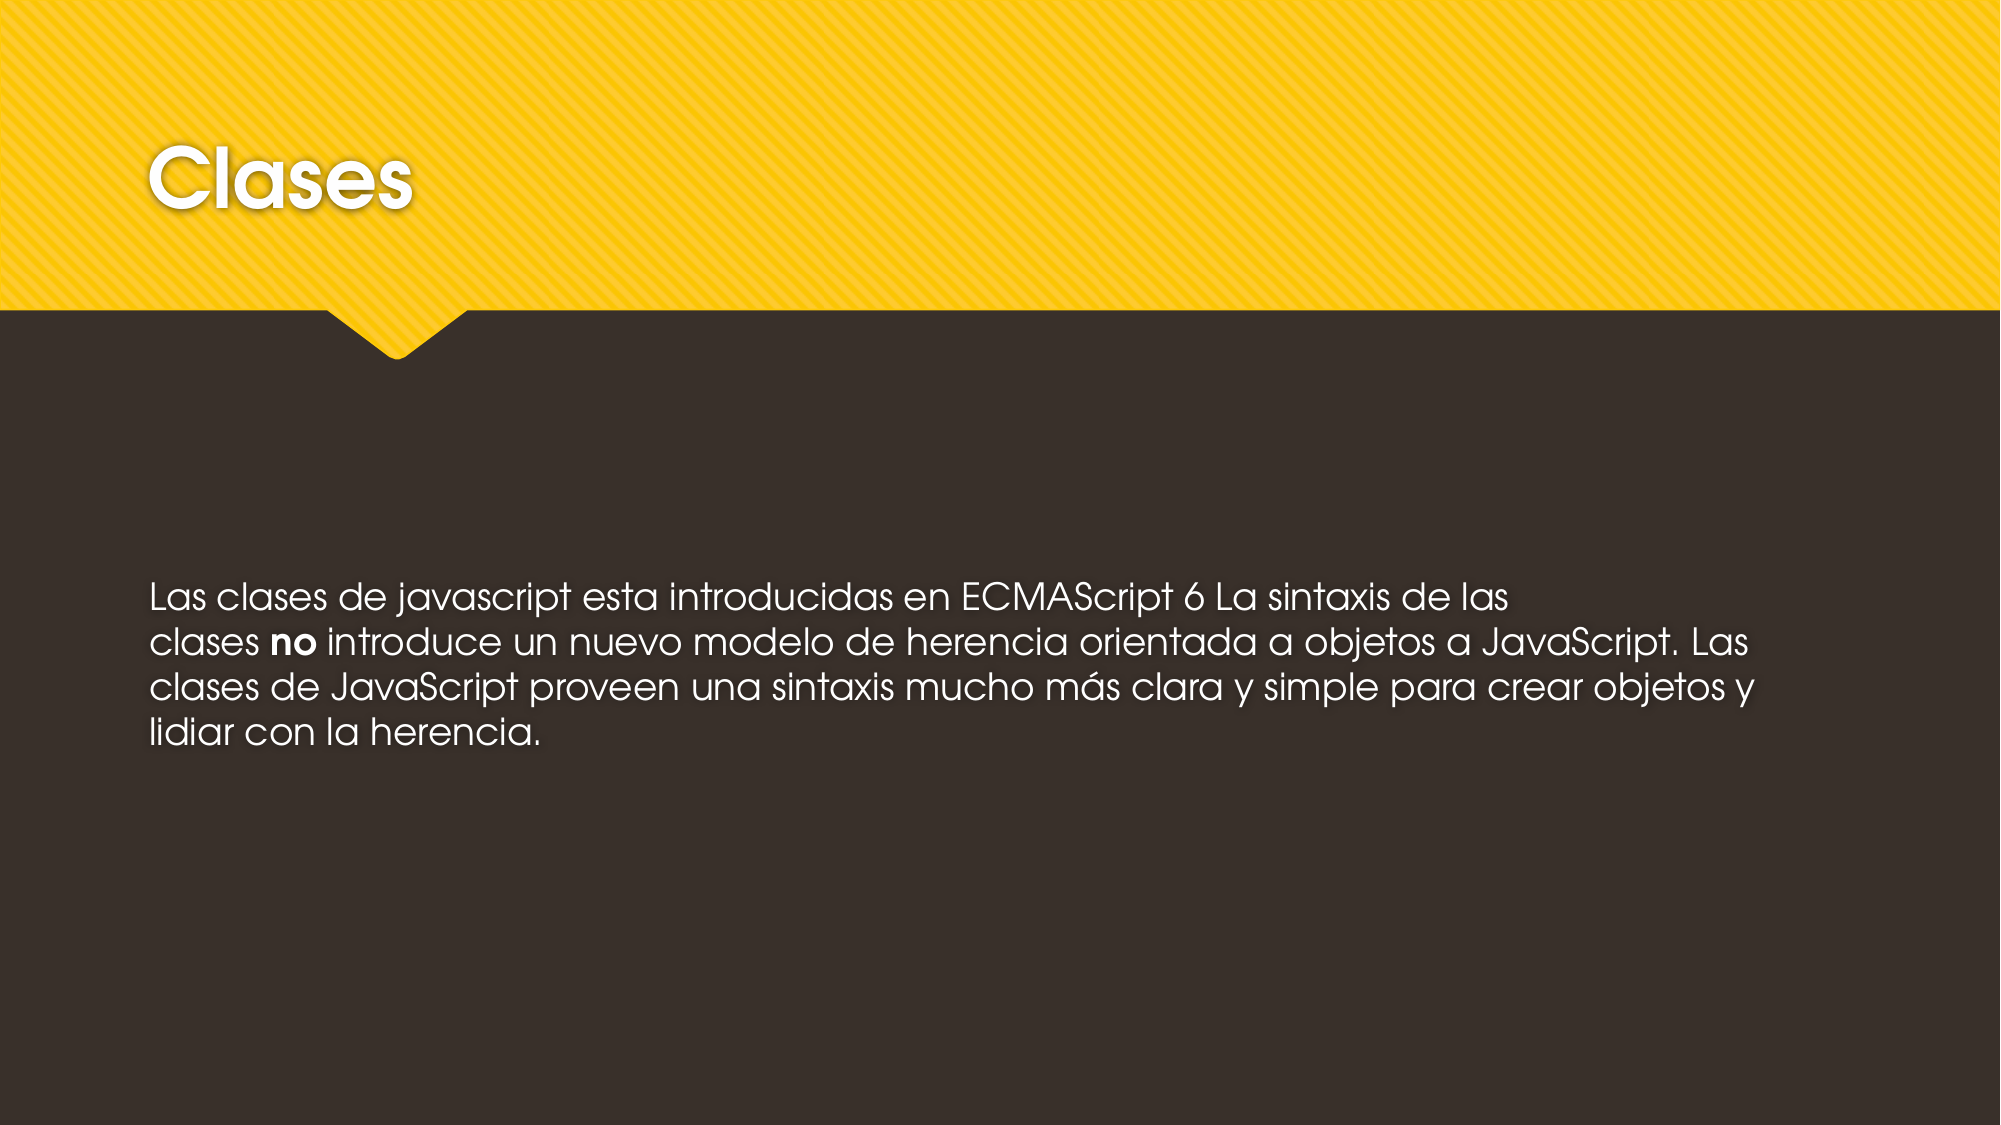

# Clases
Las clases de javascript esta introducidas en ECMAScript 6 La sintaxis de las clases no introduce un nuevo modelo de herencia orientada a objetos a JavaScript. Las clases de JavaScript proveen una sintaxis mucho más clara y simple para crear objetos y lidiar con la herencia.